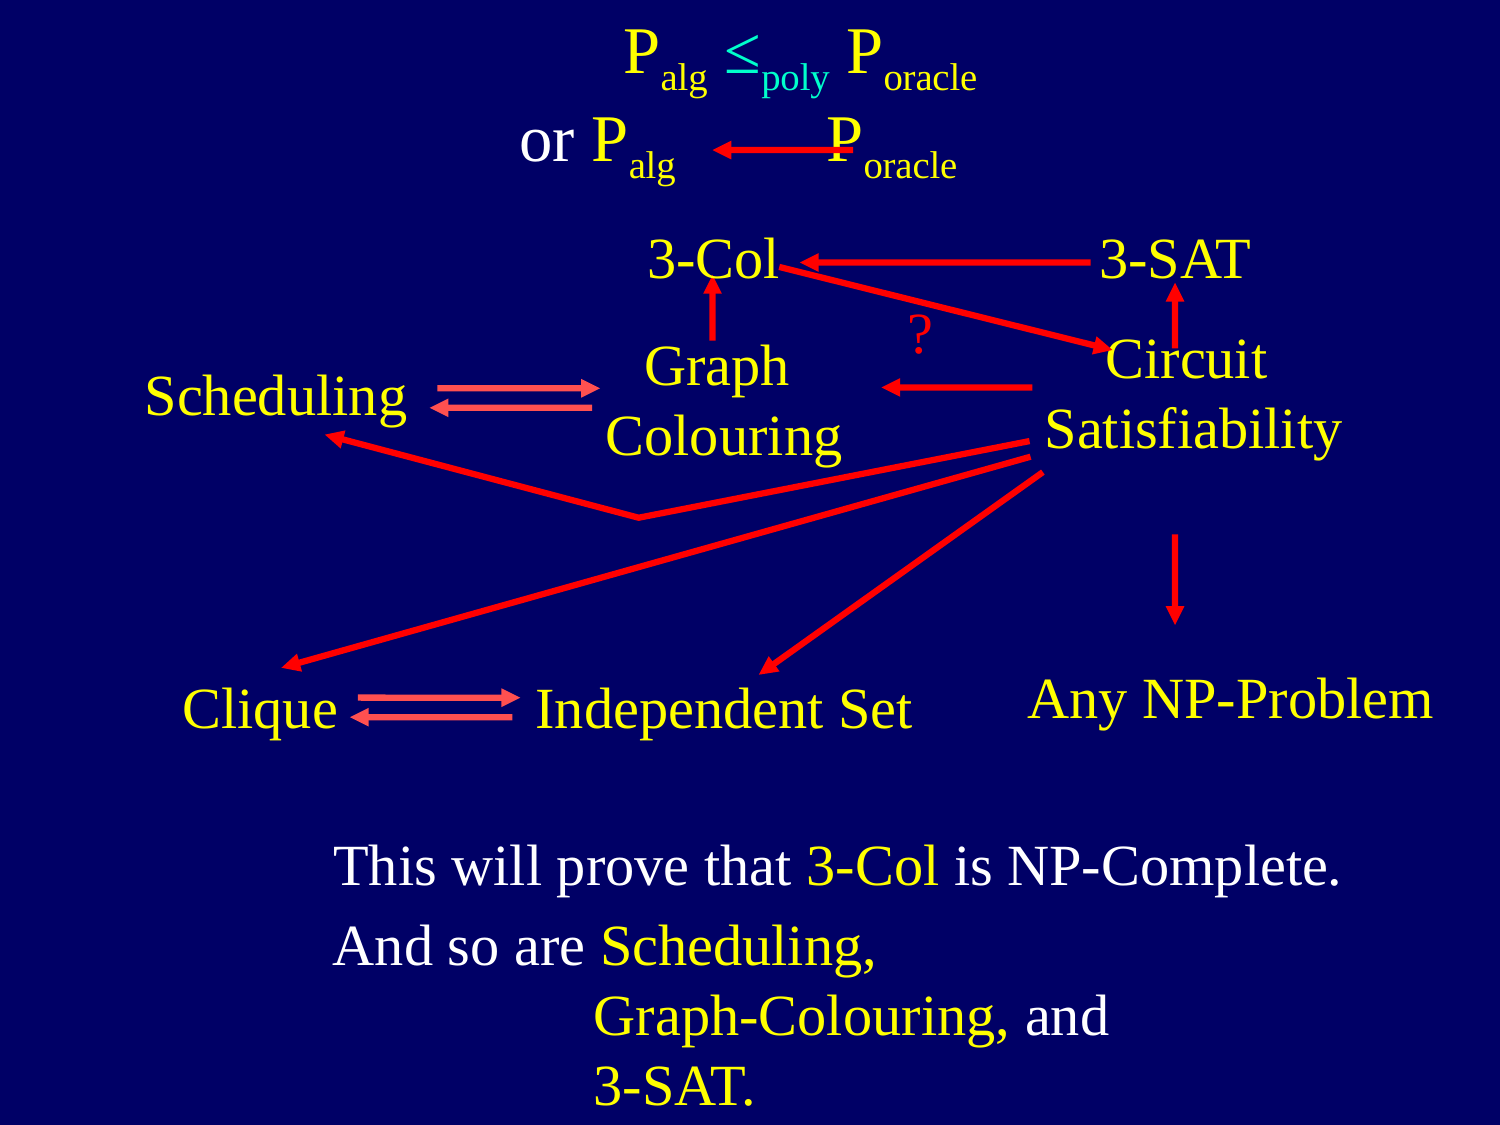

Palg ≤poly Poracle
or Palg         Poracle

3-Col
3-SAT

?

Circuit
Satisfiability
Graph
Colouring
Scheduling

Any NP-Problem
Clique
Independent Set

This will prove that 3-Col is NP-Complete.
And so are Scheduling,
                  Graph-Colouring, and
                  3-SAT.